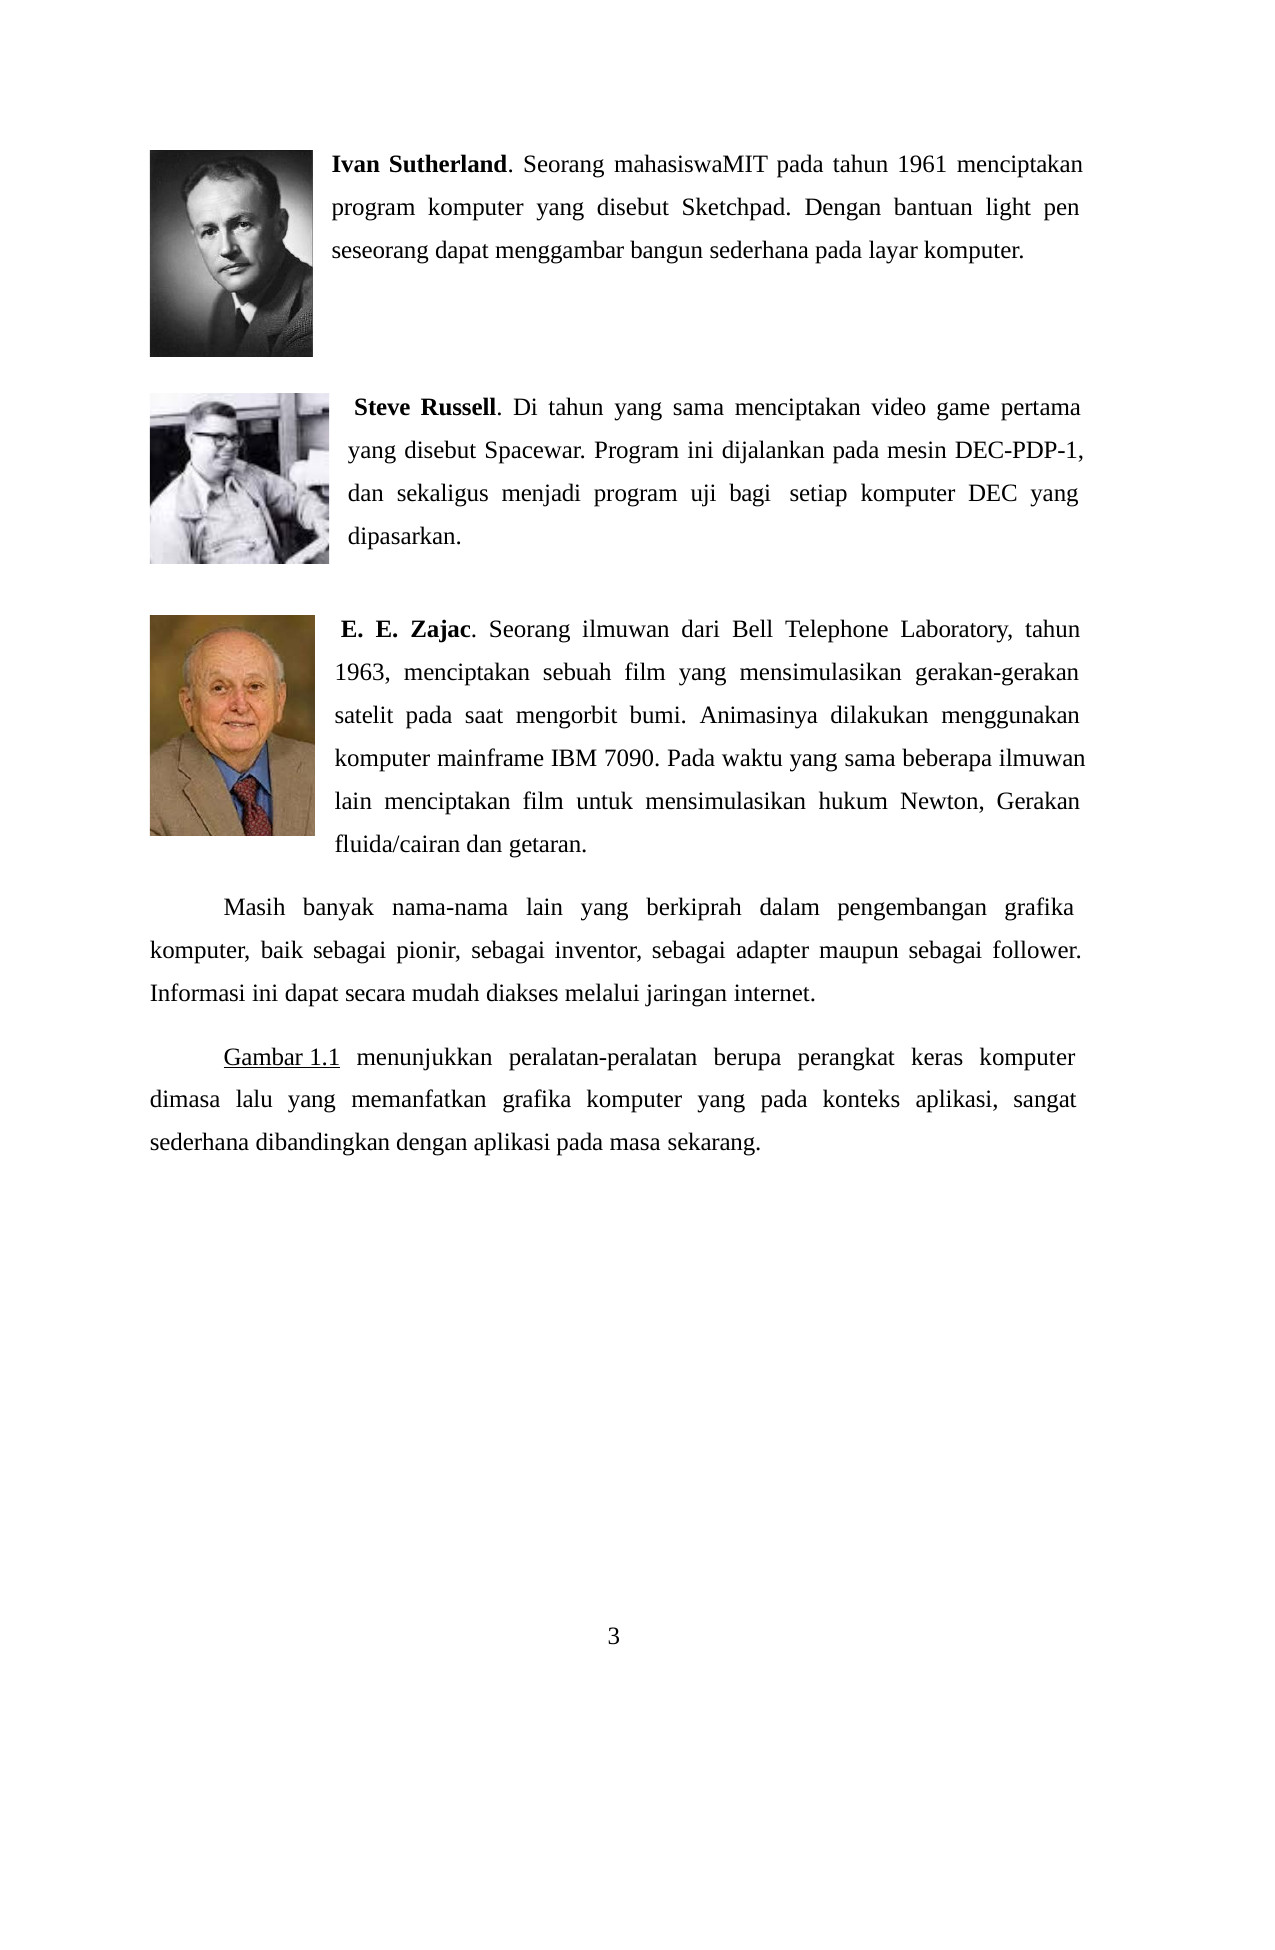

Ivan Sutherland. Seorang mahasiswaMIT pada tahun 1961 menciptakan  program komputer yang disebut Sketchpad. Dengan bantuan light pen  seseorang dapat menggambar bangun sederhana pada layar komputer.

Steve Russell. Di tahun yang sama menciptakan video game pertama  yang disebut Spacewar. Program ini dijalankan pada mesin DEC-PDP-1,  dan sekaligus menjadi program uji bagi setiap komputer DEC yang  dipasarkan.

E. E. Zajac. Seorang ilmuwan dari Bell Telephone Laboratory, tahun  1963, menciptakan sebuah film yang mensimulasikan gerakan-gerakan  satelit pada saat mengorbit bumi. Animasinya dilakukan menggunakan  komputer mainframe IBM 7090. Pada waktu yang sama beberapa ilmuwan  lain menciptakan film untuk mensimulasikan hukum Newton, Gerakan  fluida/cairan dan getaran.
Masih banyak nama-nama lain yang berkiprah dalam pengembangan grafika  komputer, baik sebagai pionir, sebagai inventor, sebagai adapter maupun sebagai follower.  Informasi ini dapat secara mudah diakses melalui jaringan internet.
Gambar 1.1 menunjukkan peralatan-peralatan berupa perangkat keras komputer  dimasa lalu yang memanfatkan grafika komputer yang pada konteks aplikasi, sangat  sederhana dibandingkan dengan aplikasi pada masa sekarang.

3